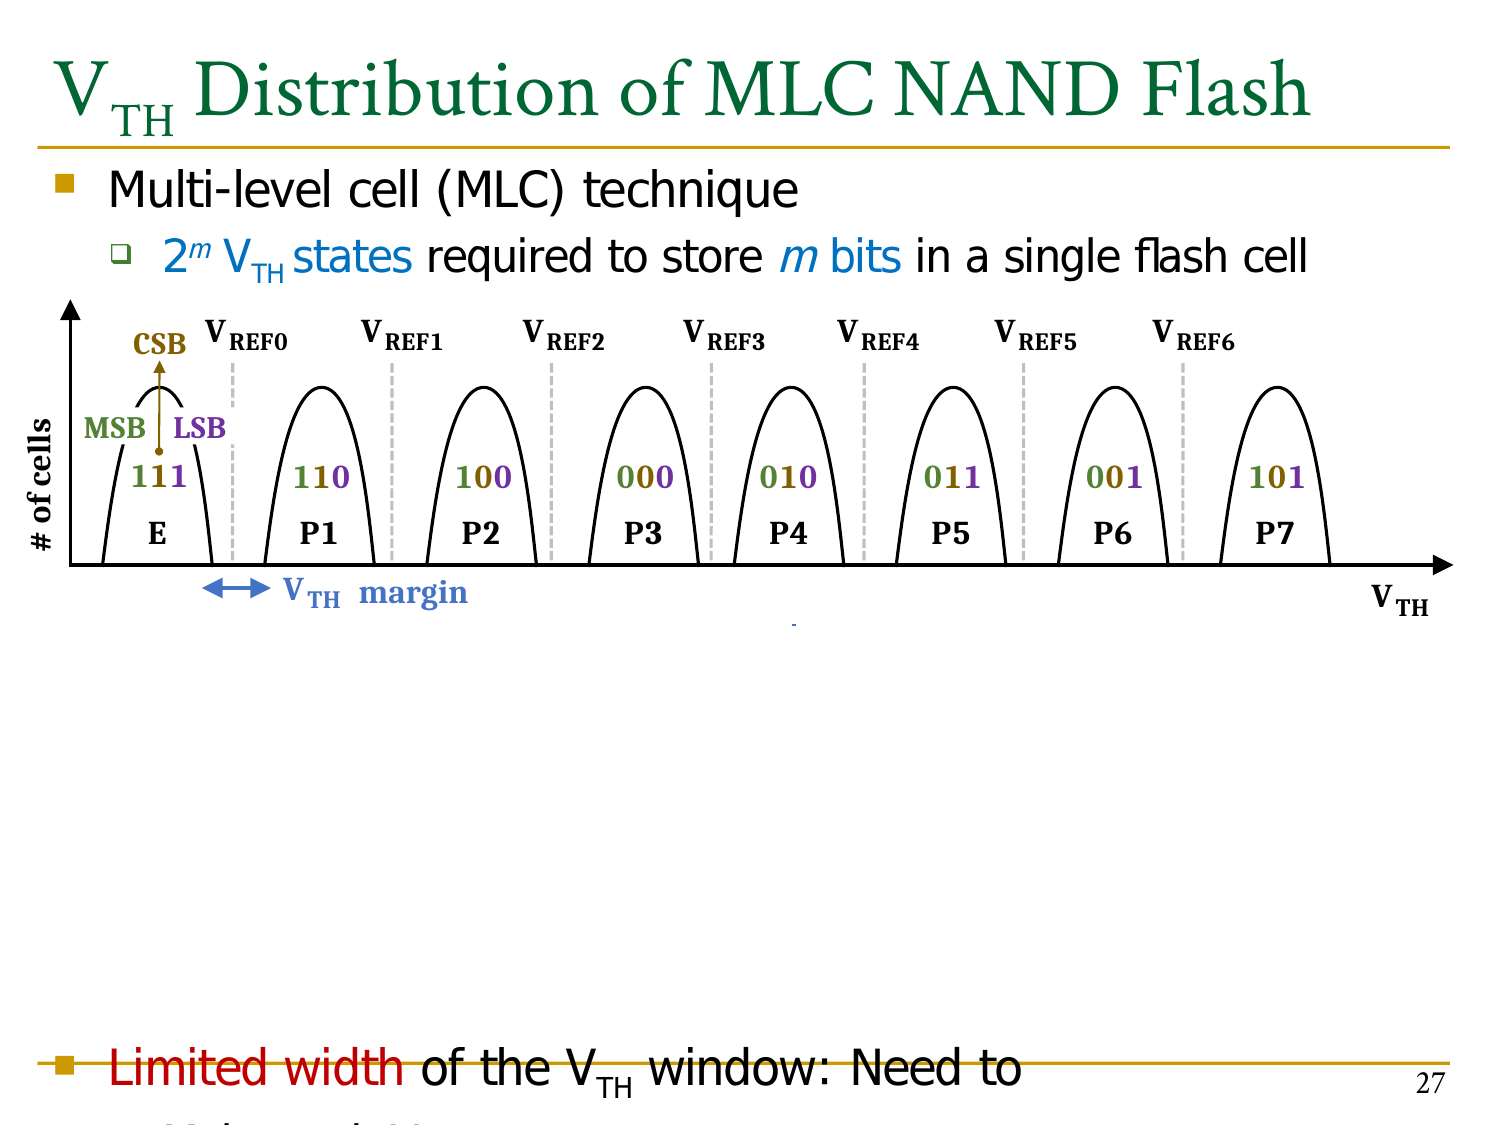

# VTH Distribution of MLC NAND Flash
Multi-level cell (MLC) technique
2m VTH states required to store m bits in a single flash cell

Limited width of the VTH window: Need to
Make each VTH state narrow
Guarantee sufficient margins b/w adjacent VTH states
V
REF0
V
REF1
V
REF2
V
REF3
V
REF4
V
REF5
V
REF6
CSB

MSB
LSB
110
100
010
011
001
101
000
111
# of cells
E
P1
P2
P3
P4
P5
P6
P7
V
TH
margin
V
TH
27